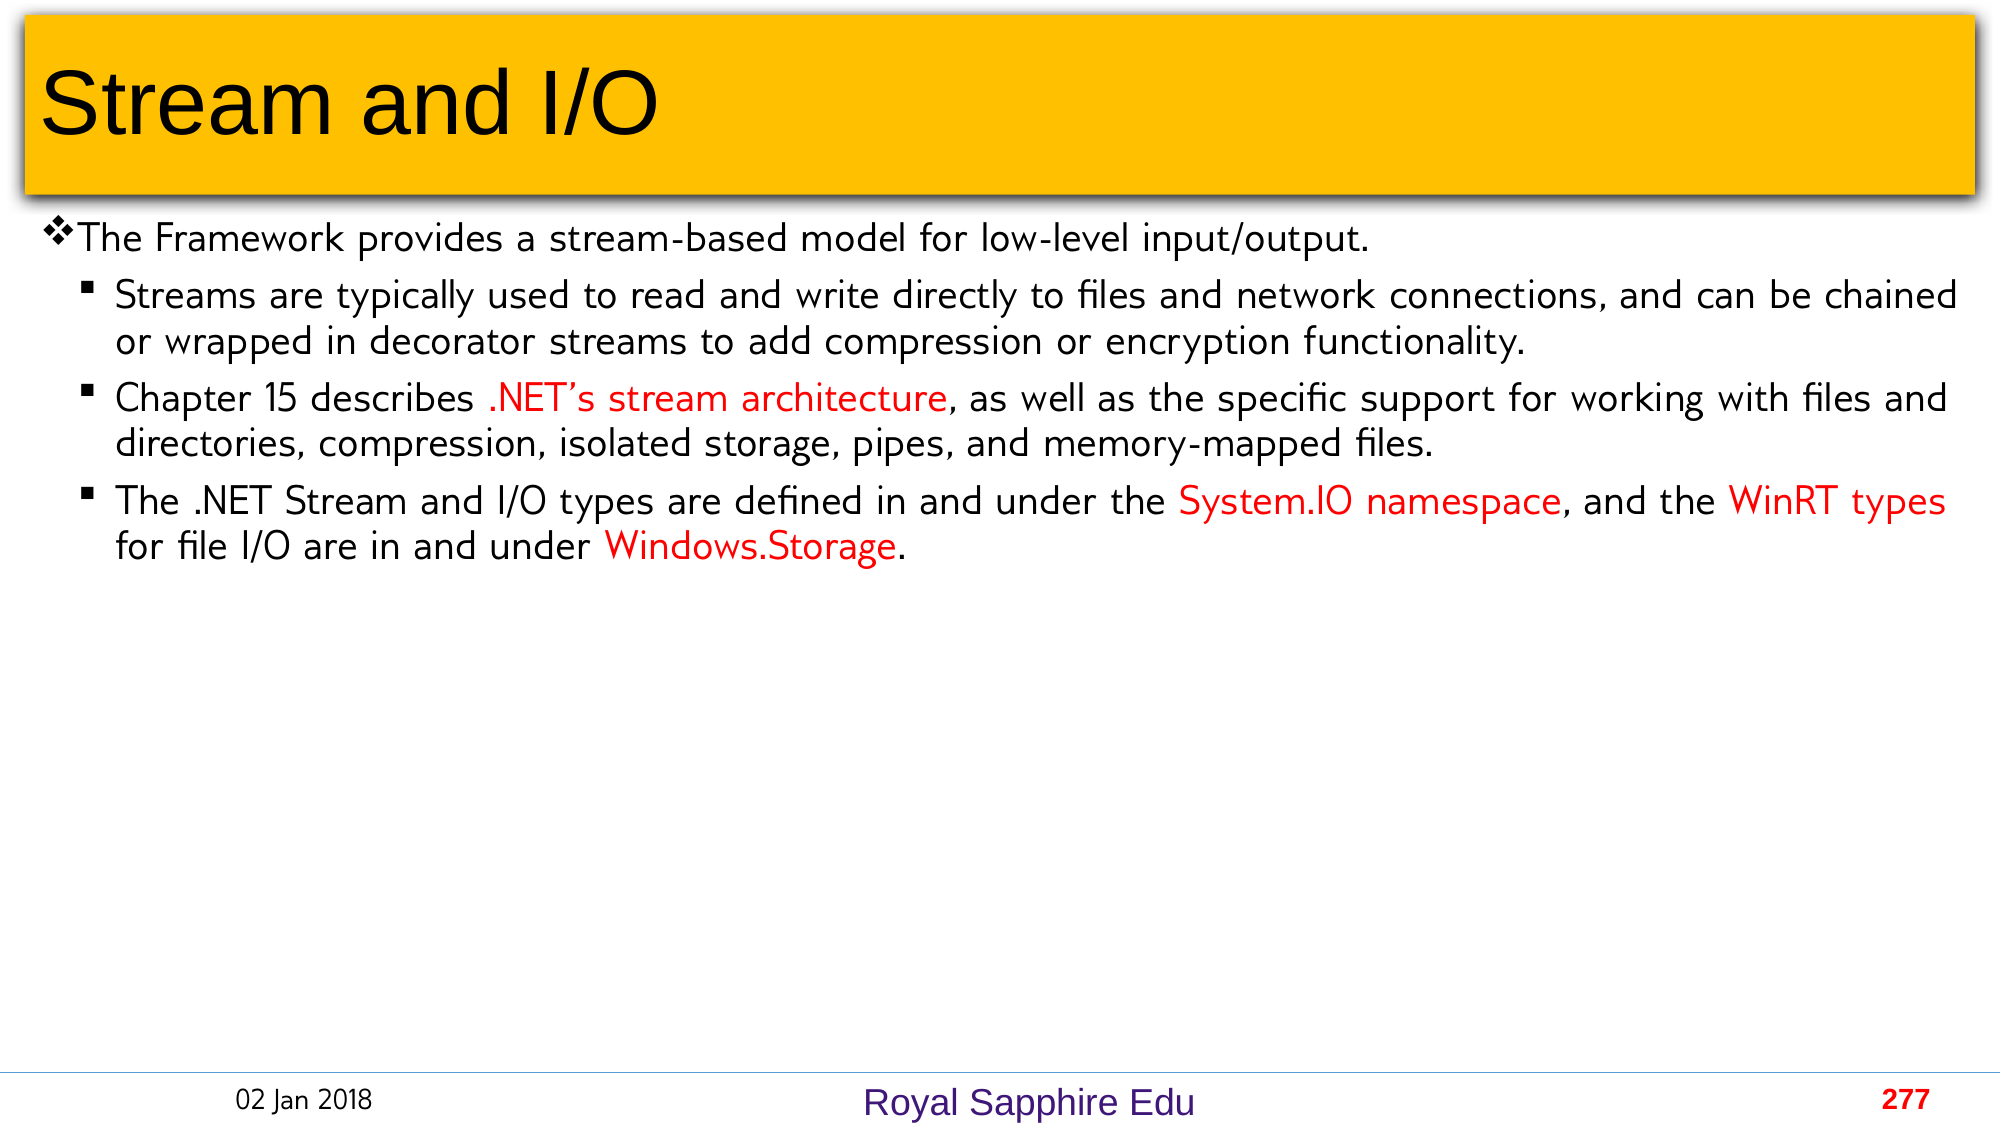

# Stream and I/O
The Framework provides a stream-based model for low-level input/output.
Streams are typically used to read and write directly to files and network connections, and can be chained or wrapped in decorator streams to add compression or encryption functionality.
Chapter 15 describes .NET’s stream architecture, as well as the specific support for working with files and directories, compression, isolated storage, pipes, and memory-mapped files.
The .NET Stream and I/O types are defined in and under the System.IO namespace, and the WinRT types for file I/O are in and under Windows.Storage.
02 Jan 2018
277